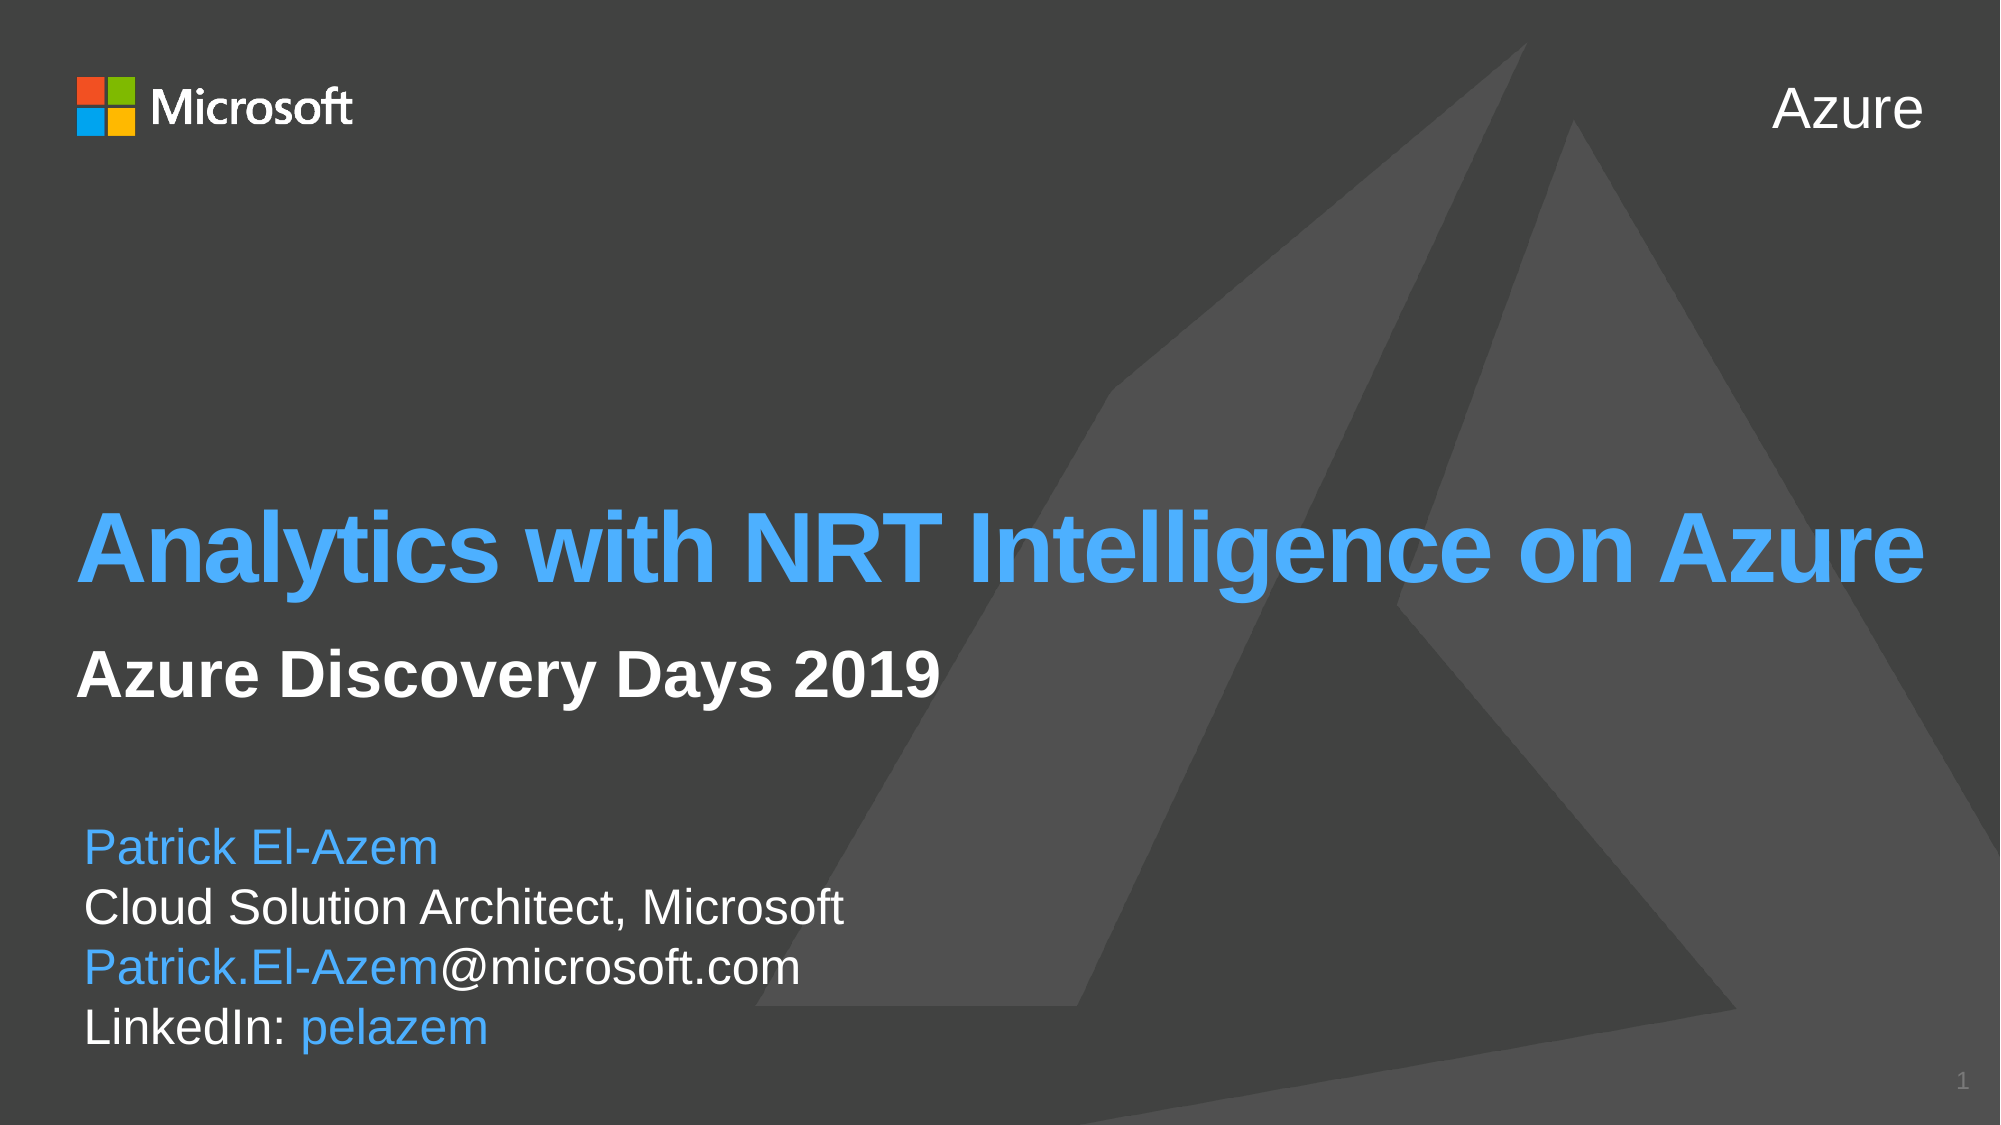

# Analytics with NRT Intelligence on Azure
Azure Discovery Days 2019
Patrick El-Azem
Cloud Solution Architect, Microsoft
Patrick.El-Azem@microsoft.com
LinkedIn: pelazem
1